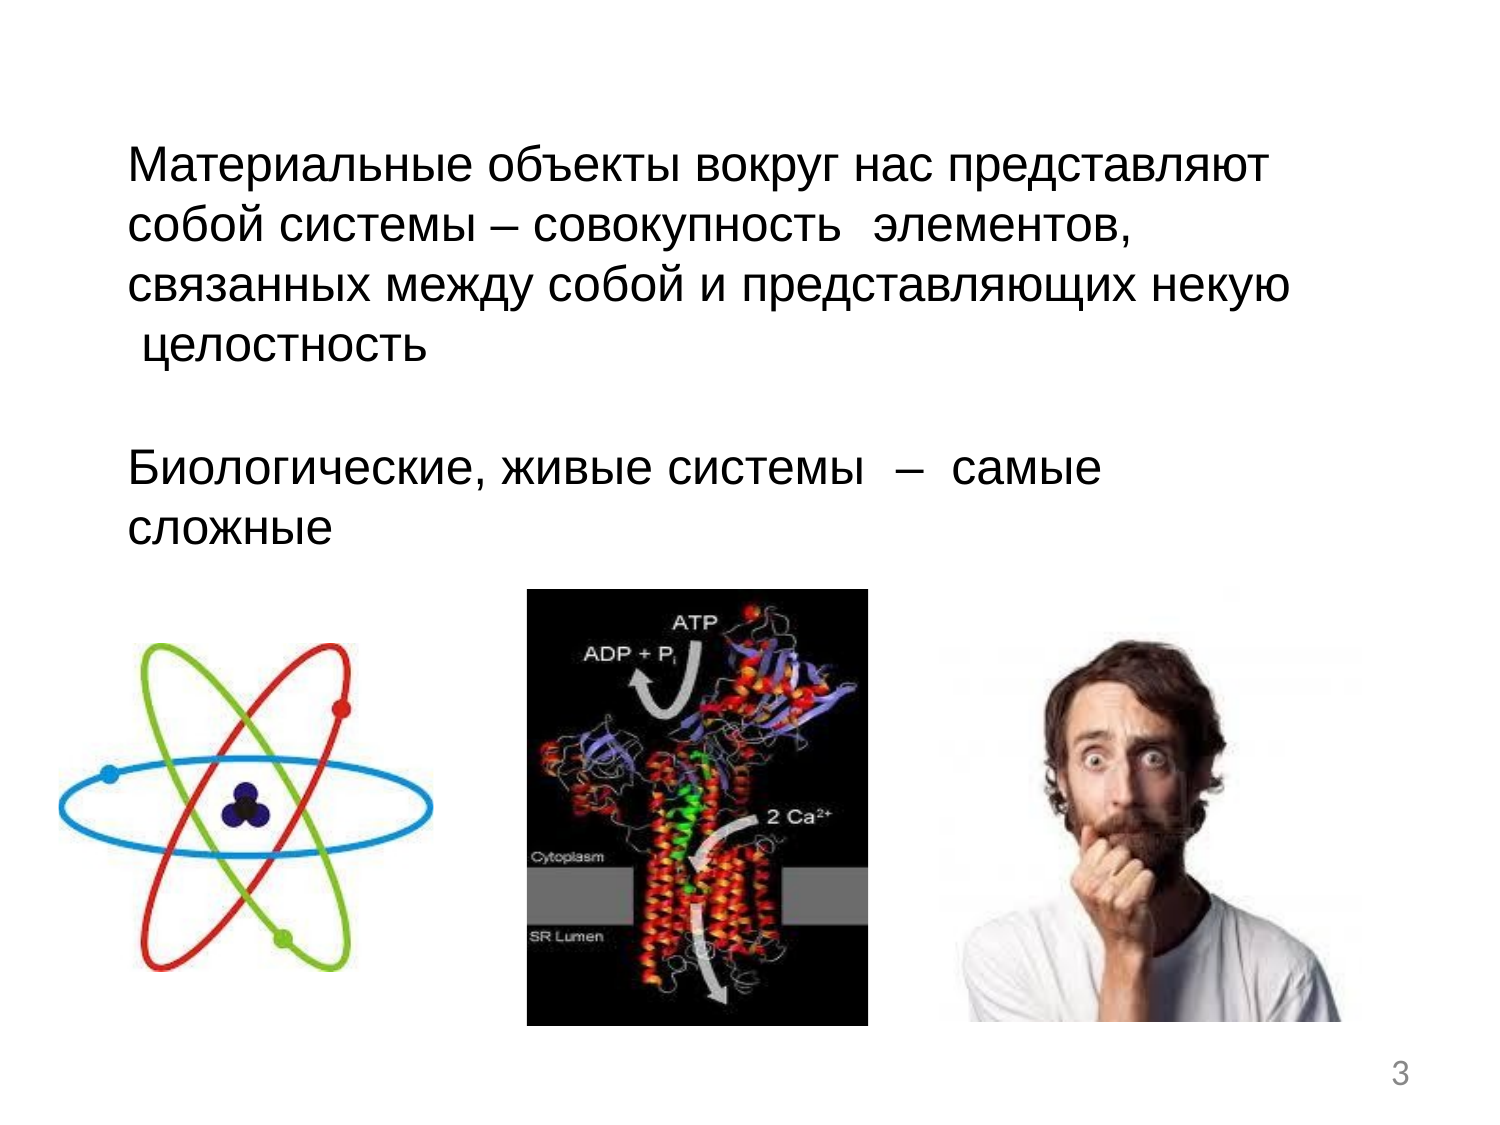

Материальные объекты вокруг нас представляют  собой системы – совокупность	элементов,  связанных между собой и представляющих некую  целостность

Биологические, живые системы	–	самые сложные

3